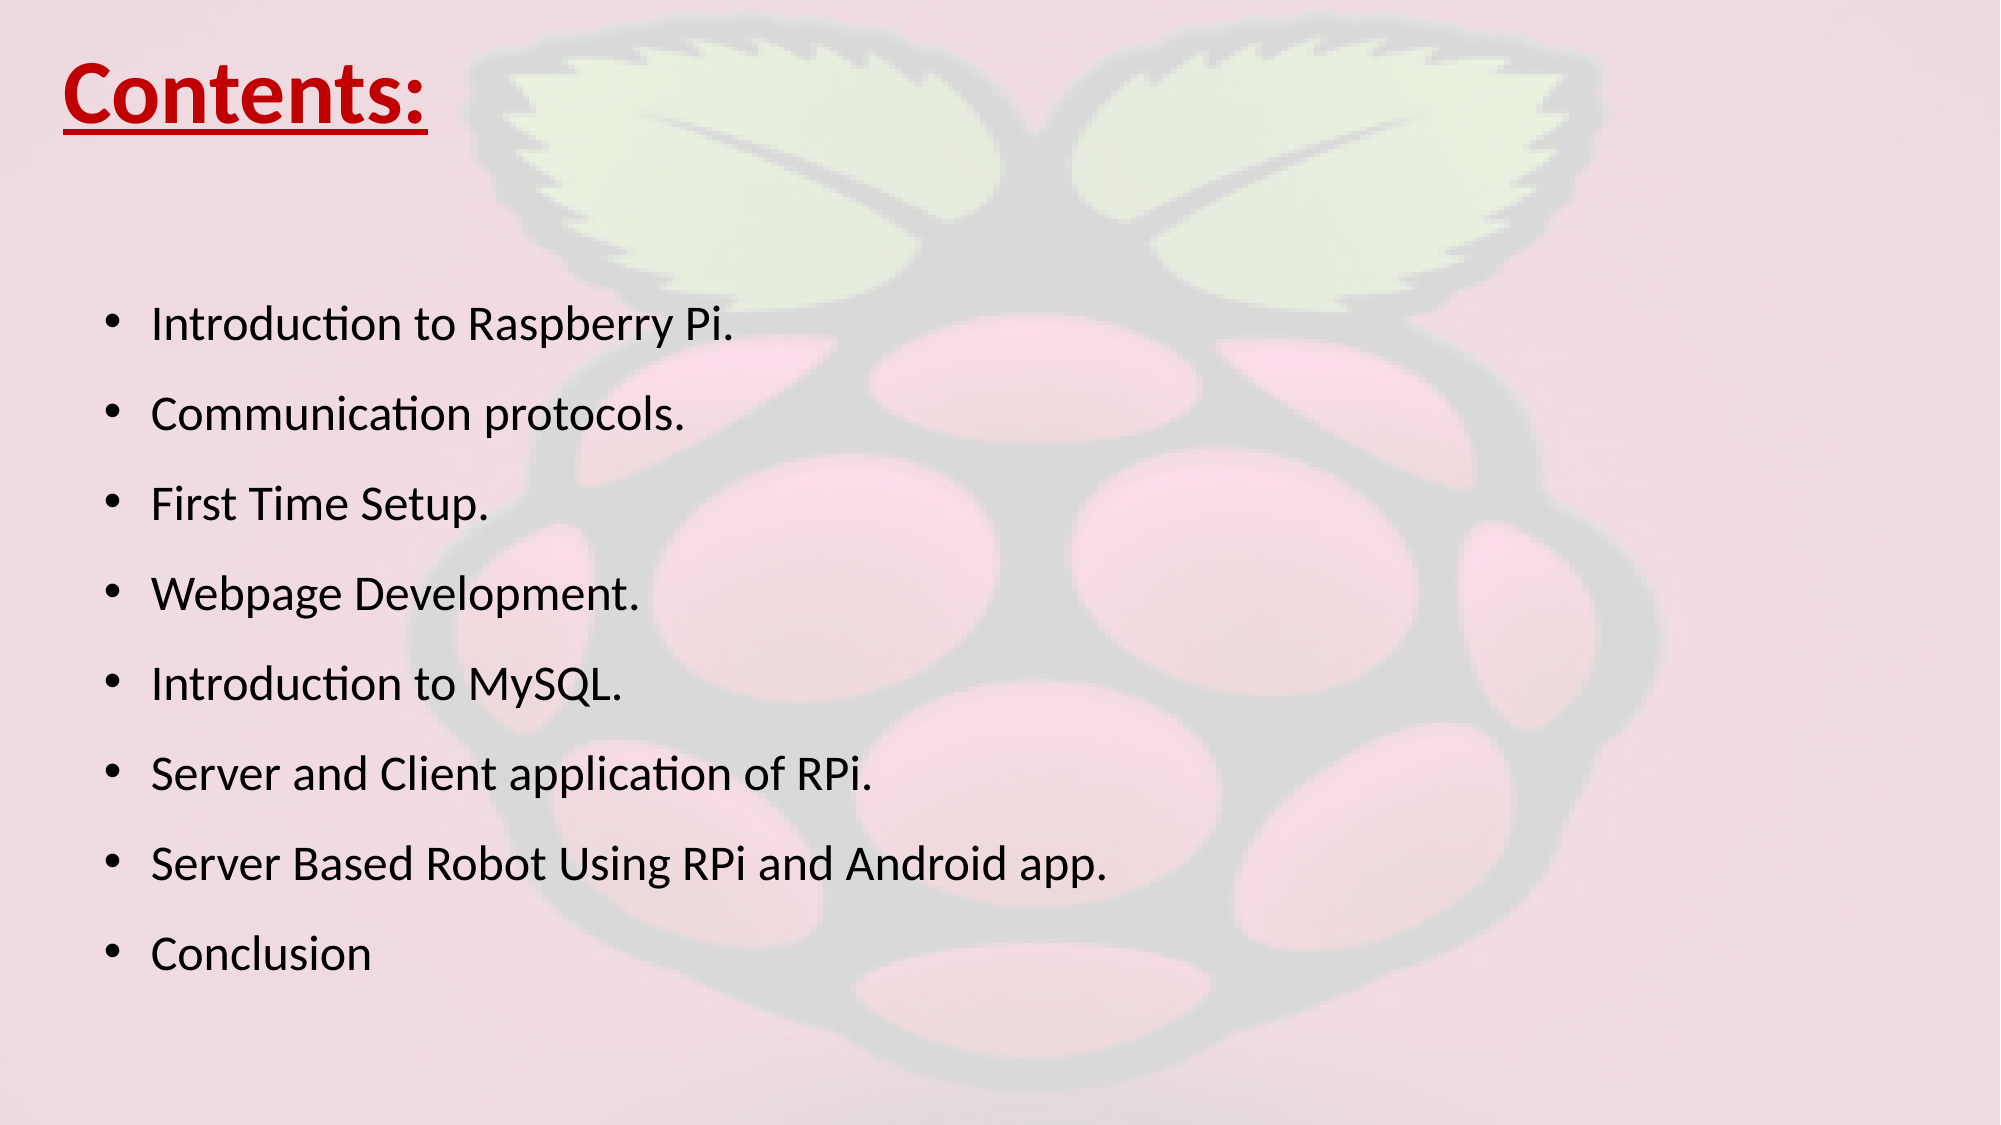

Contents:
Introduction to Raspberry Pi.
Communication protocols.
First Time Setup.
Webpage Development.
Introduction to MySQL.
Server and Client application of RPi.
Server Based Robot Using RPi and Android app.
Conclusion